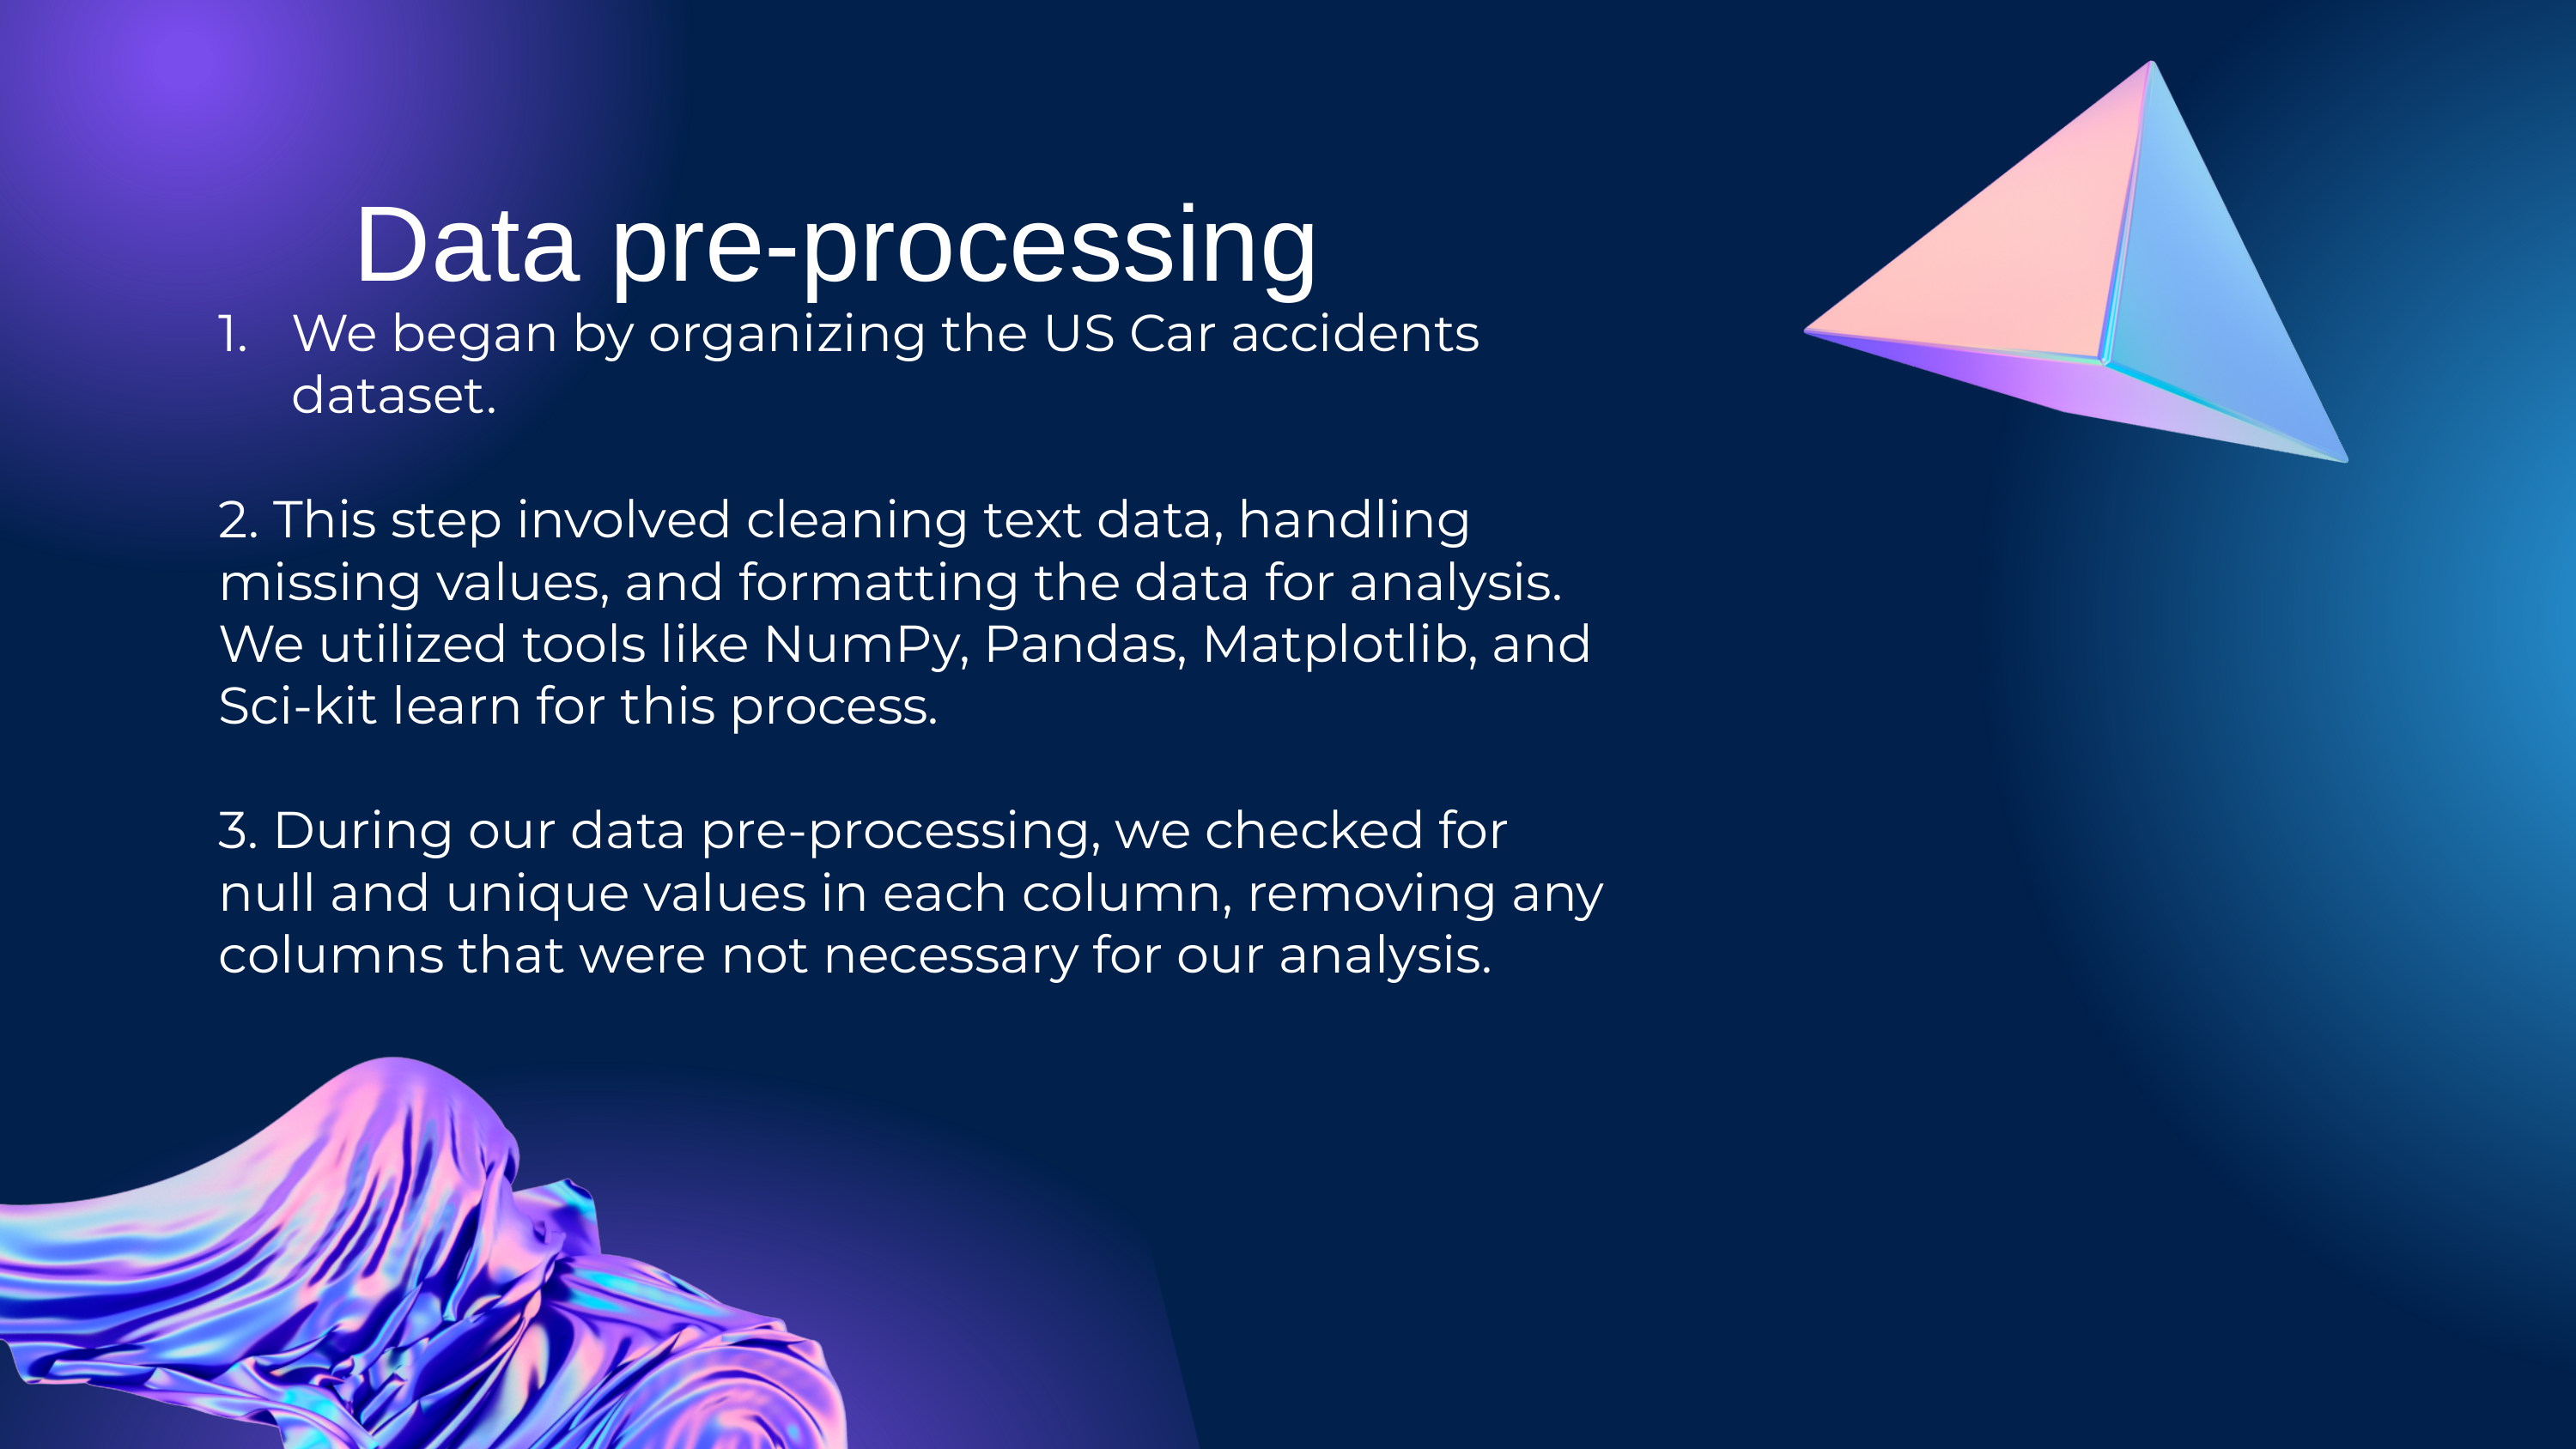

Data pre-processing

We began by organizing the US Car accidents dataset.

2. This step involved cleaning text data, handling missing values, and formatting the data for analysis.
We utilized tools like NumPy, Pandas, Matplotlib, and Sci-kit learn for this process.

3. During our data pre-processing, we checked for null and unique values in each column, removing any columns that were not necessary for our analysis.